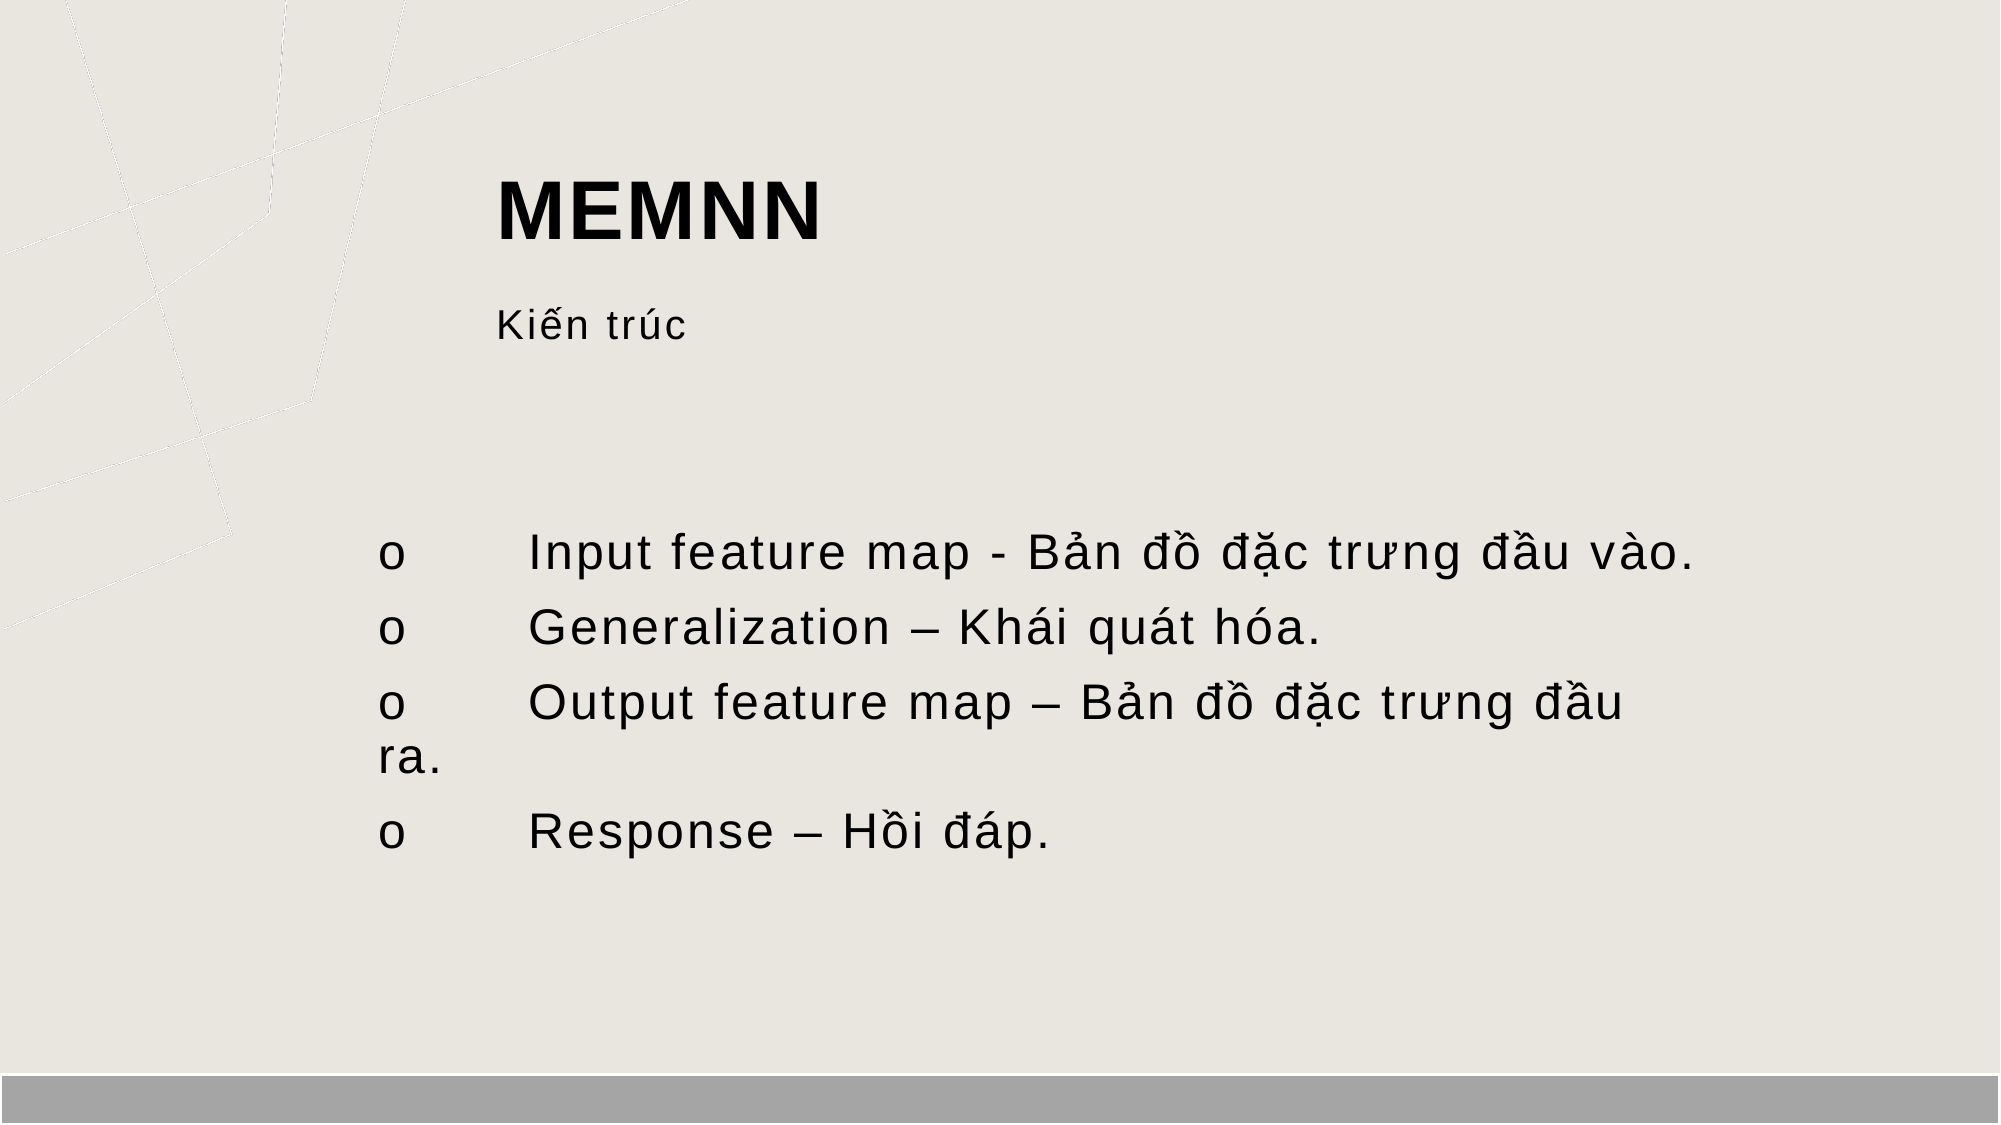

# MeMNN
Kiến trúc

o	Input feature map - Bản đồ đặc trưng đầu vào.
o	Generalization – Khái quát hóa.
o	Output feature map – Bản đồ đặc trưng đầu ra.
o	Response – Hồi đáp.